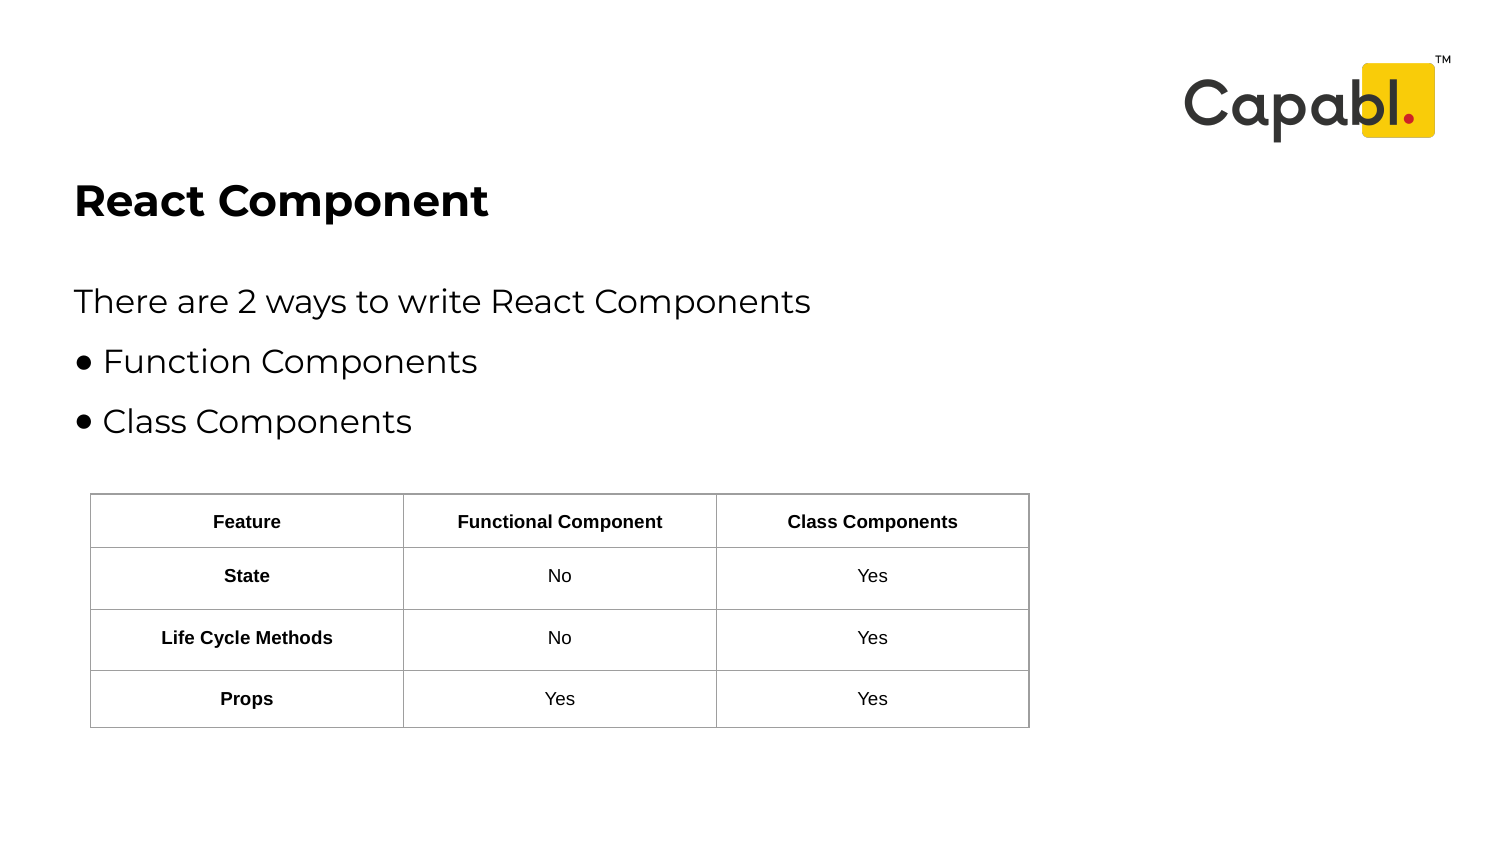

React Component
# There are 2 ways to write React Components
 Function Components
 Class Components

| Feature | Functional Component | Class Components |
| --- | --- | --- |
| State | No | Yes |
| Life Cycle Methods | No | Yes |
| Props | Yes | Yes |